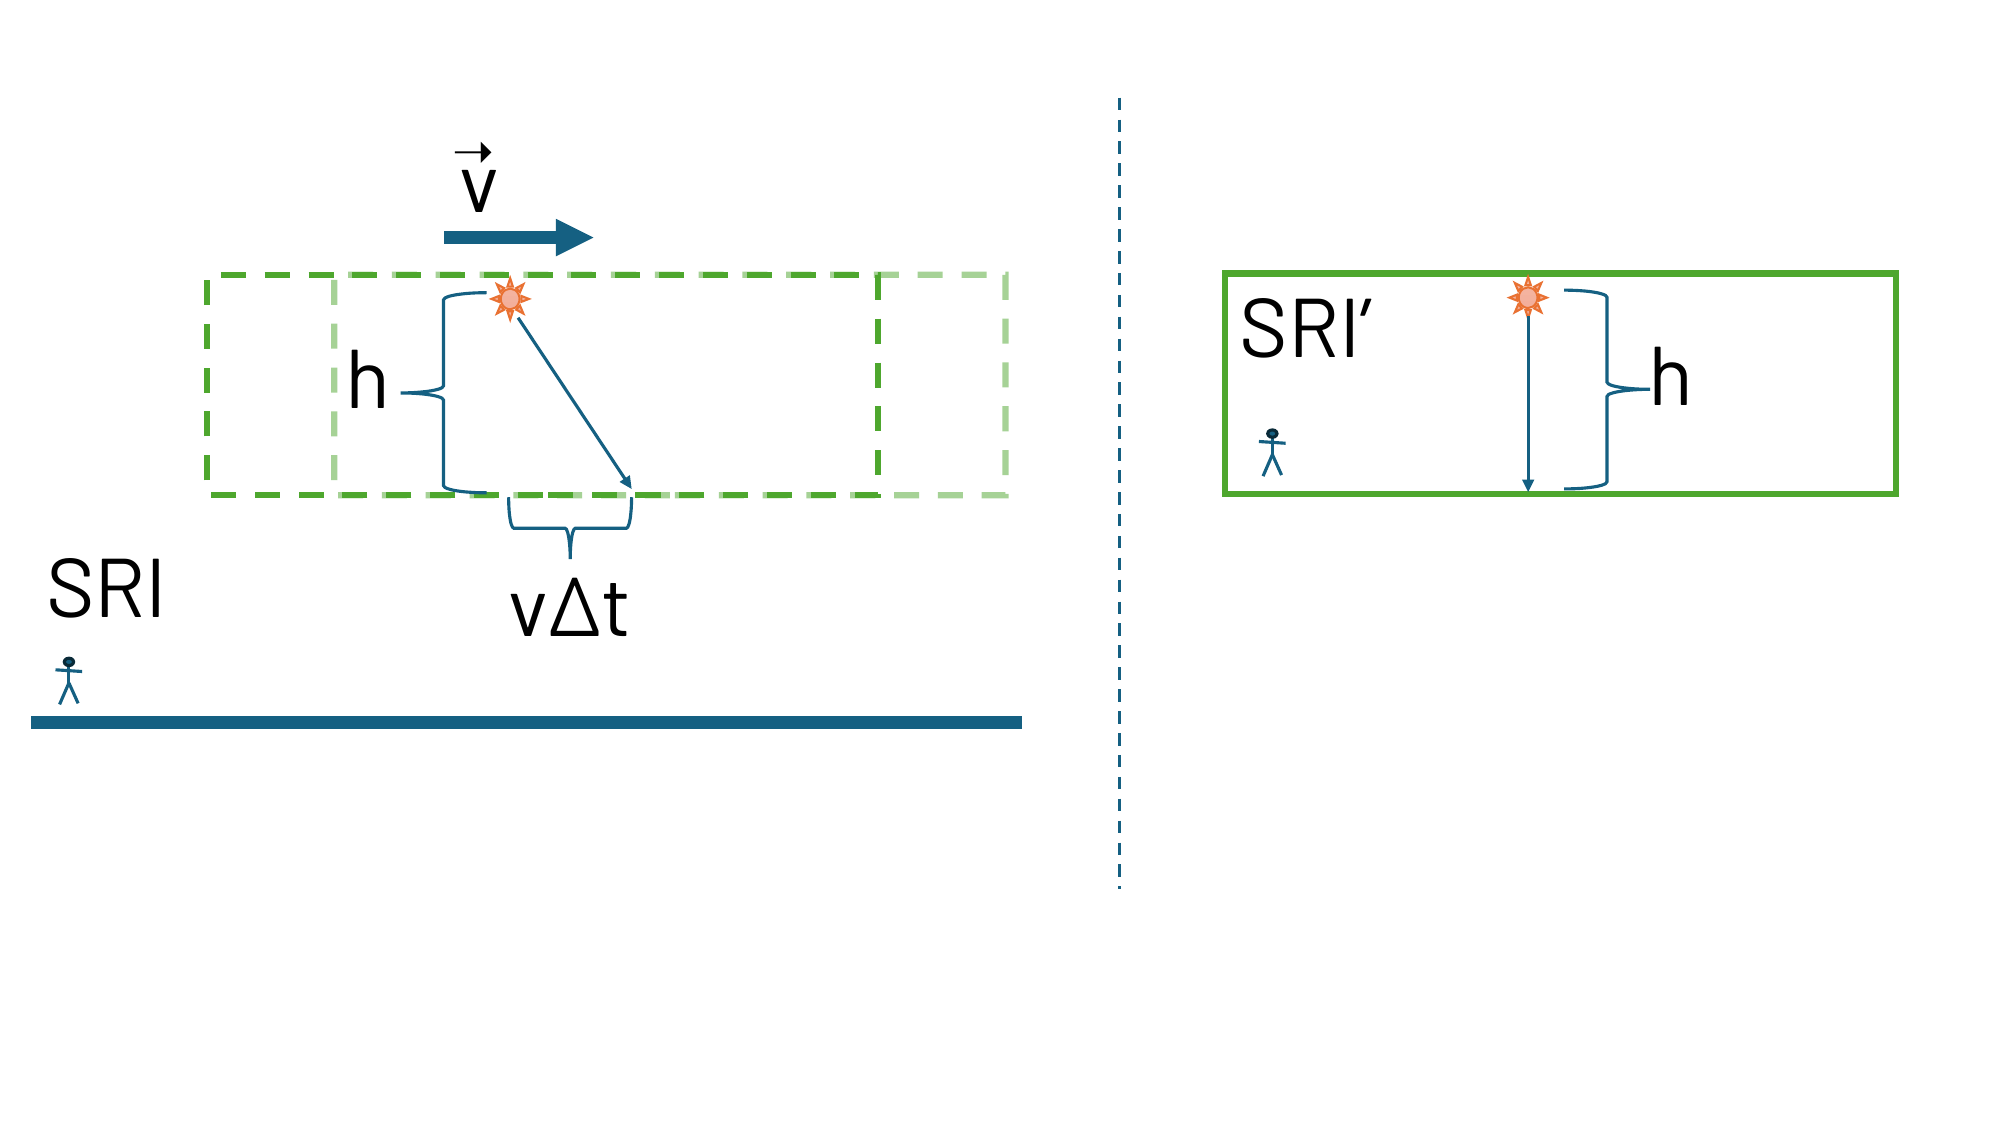

➝
v
SRI’

h
h

SRI
v∆t